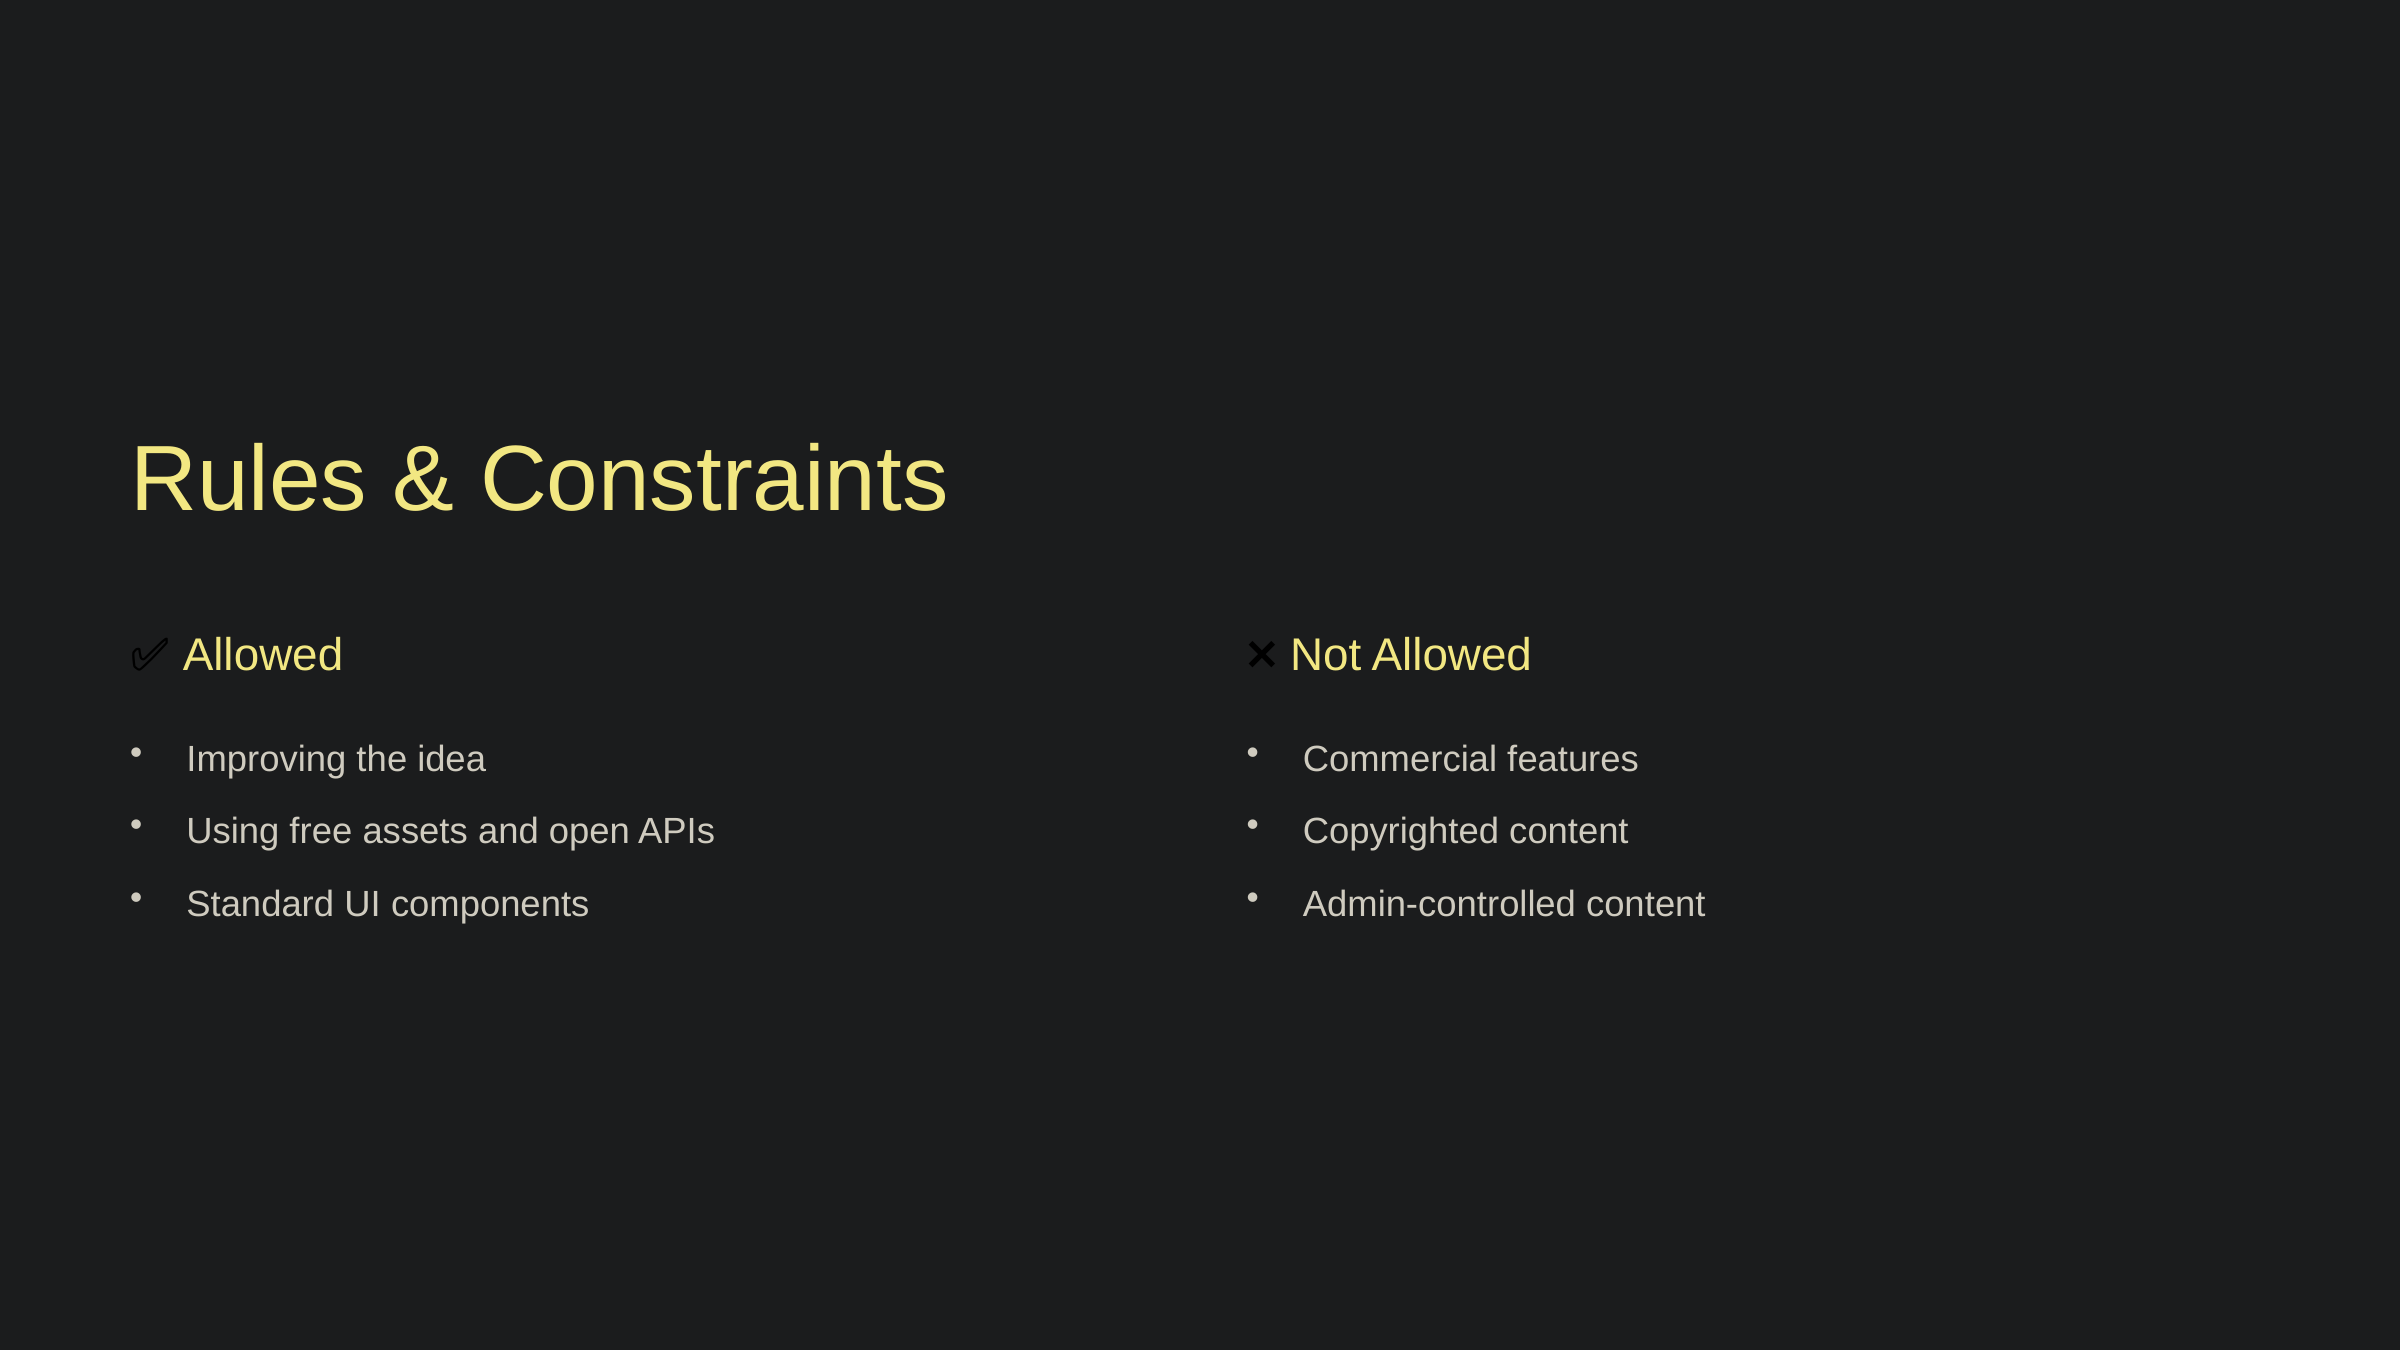

Rules & Constraints
✅ Allowed
❌ Not Allowed
Improving the idea
Commercial features
Using free assets and open APIs
Copyrighted content
Standard UI components
Admin-controlled content